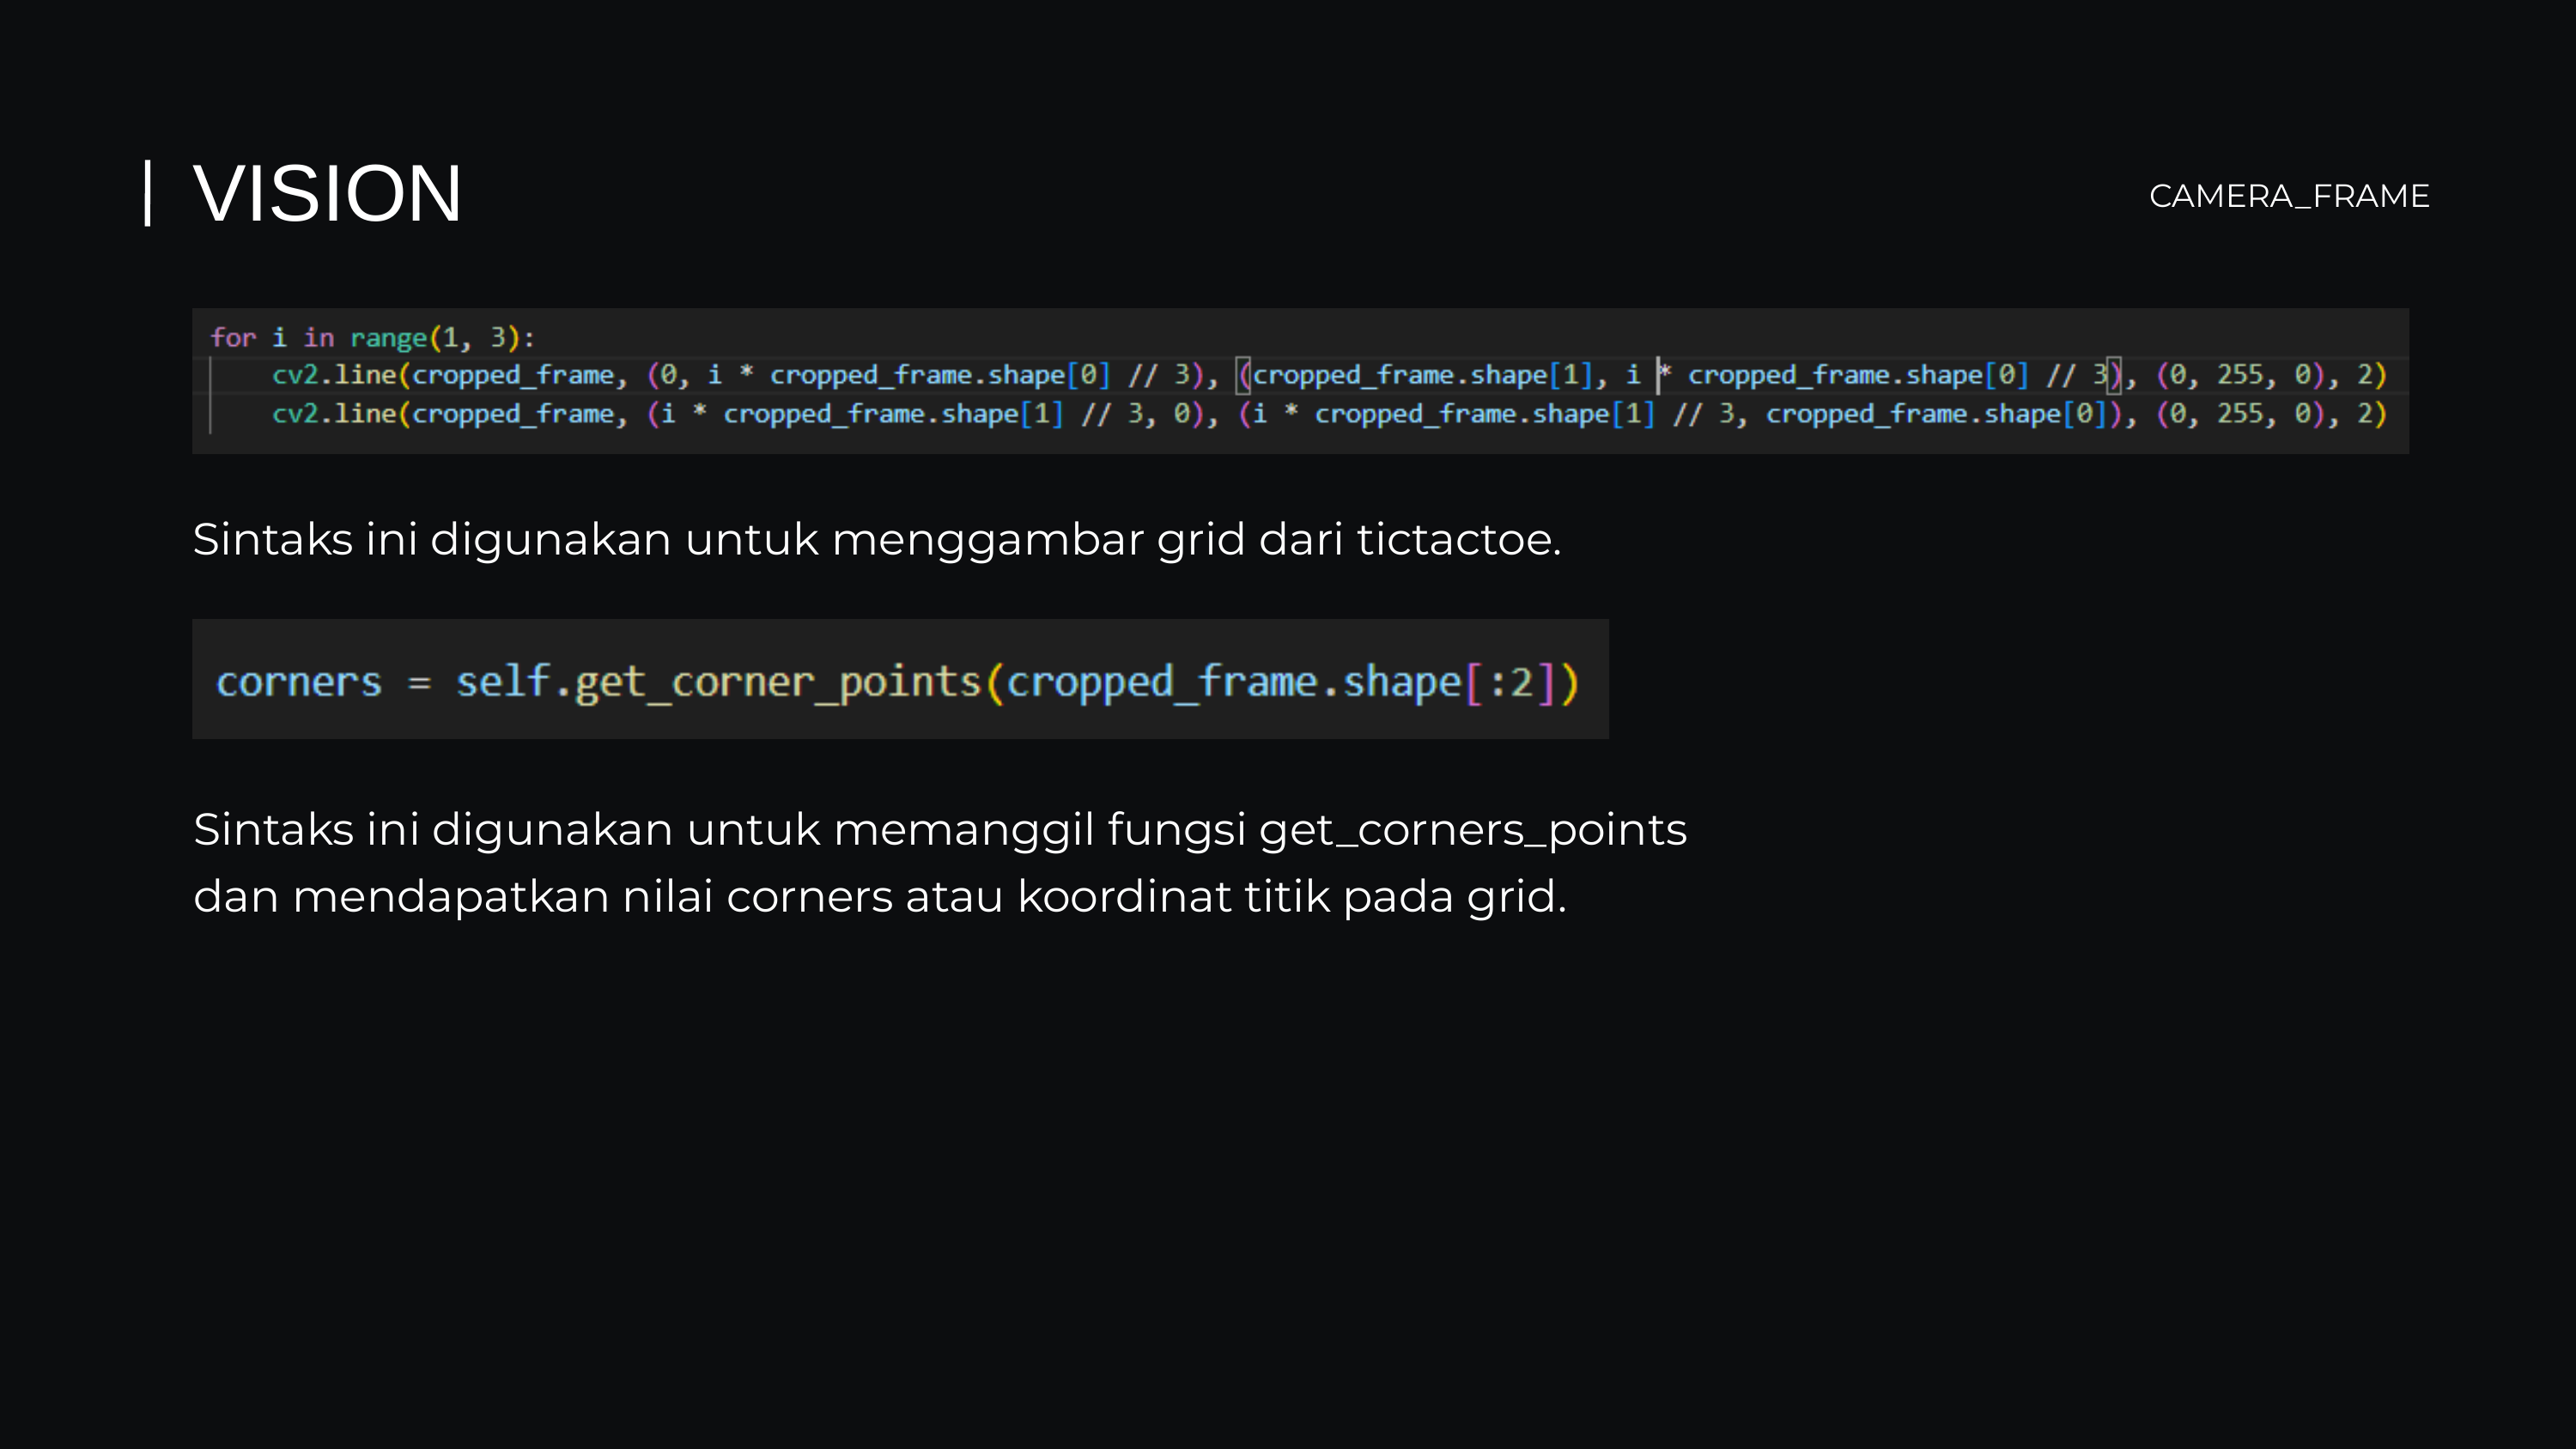

VISION

CAMERA_FRAME

Sintaks ini digunakan untuk menggambar grid dari tictactoe.

Sintaks ini digunakan untuk memanggil fungsi get_corners_points dan mendapatkan nilai corners atau koordinat titik pada grid.